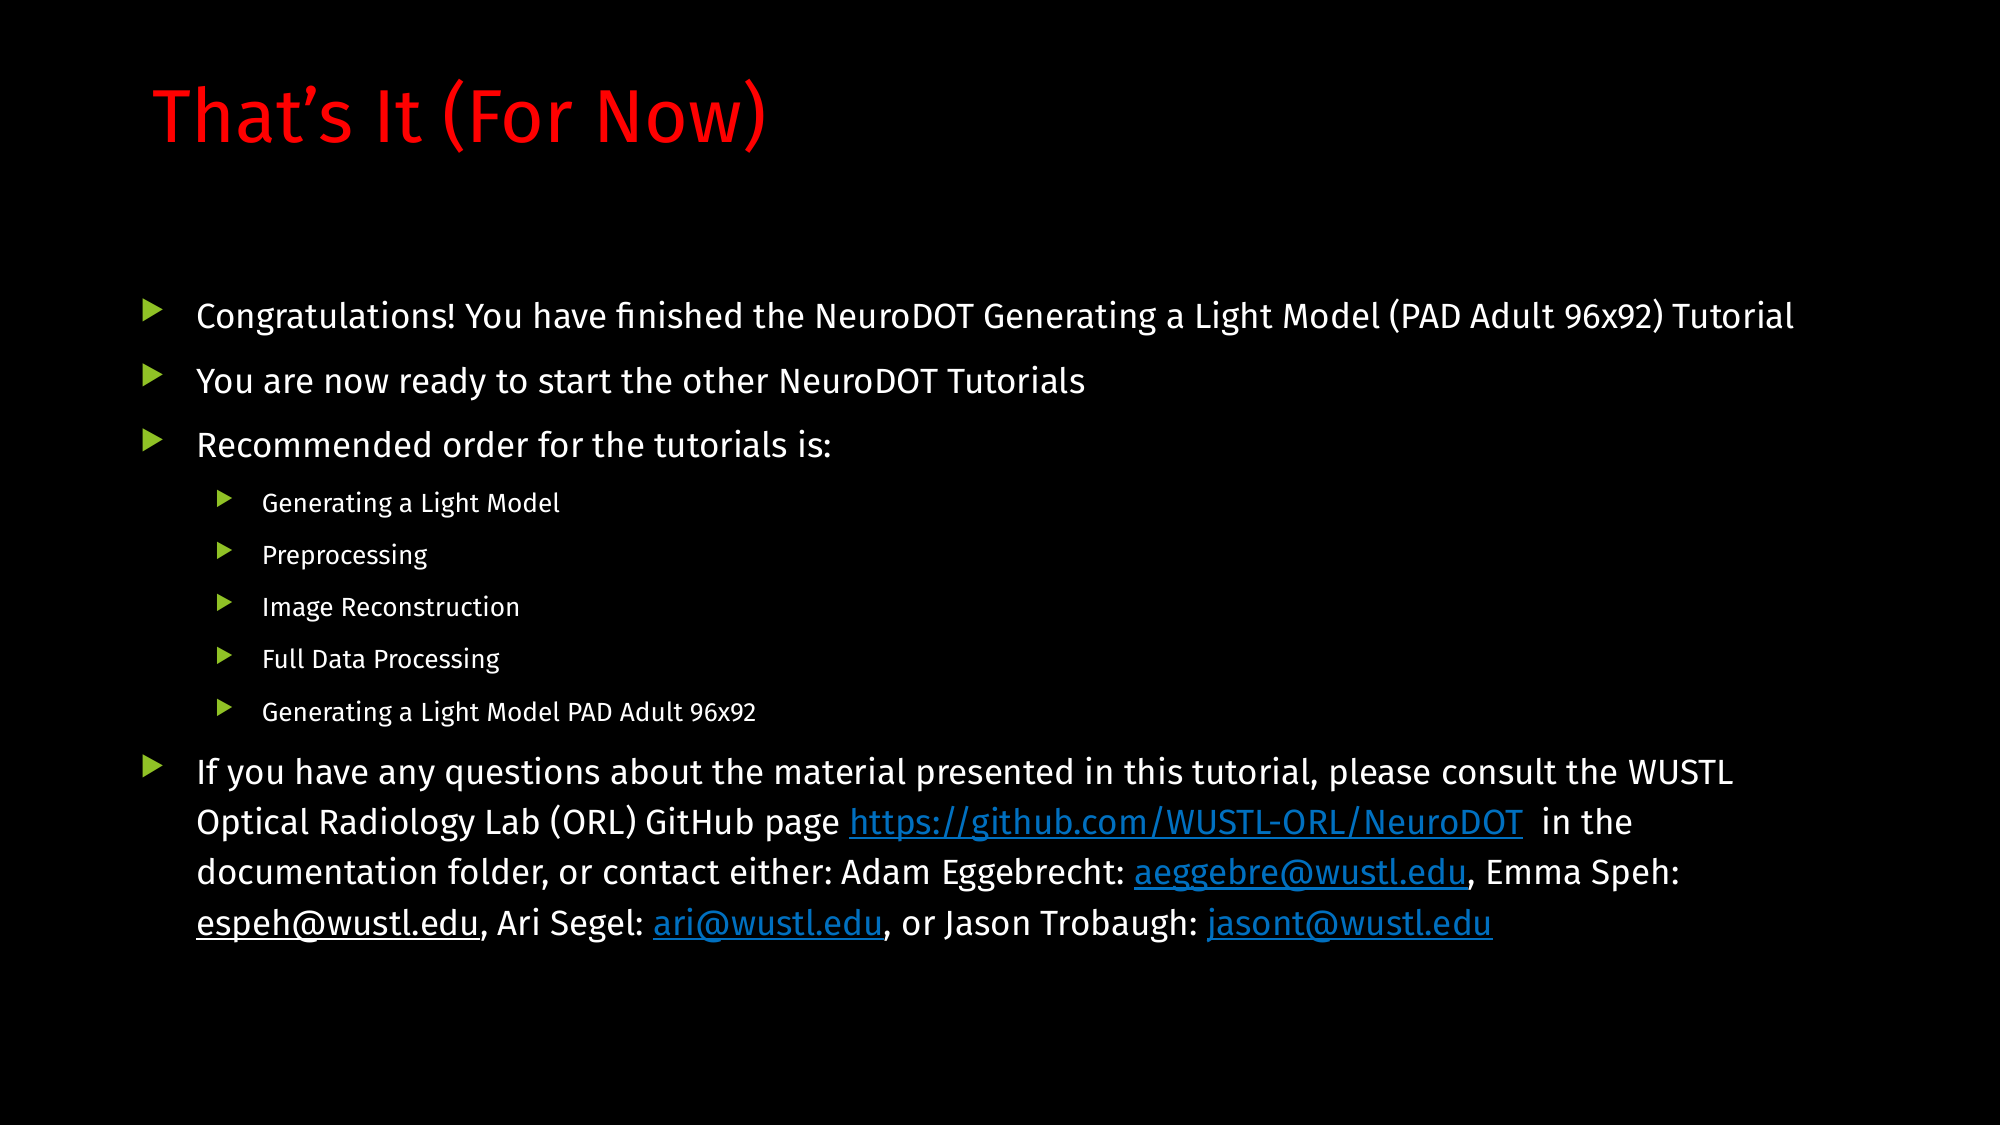

That’s It (For Now)
Congratulations! You have finished the NeuroDOT Generating a Light Model (PAD Adult 96x92) Tutorial
You are now ready to start the other NeuroDOT Tutorials
Recommended order for the tutorials is:
Generating a Light Model
Preprocessing
Image Reconstruction
Full Data Processing
Generating a Light Model PAD Adult 96x92
If you have any questions about the material presented in this tutorial, please consult the WUSTL Optical Radiology Lab (ORL) GitHub page https://github.com/WUSTL-ORL/NeuroDOT  in the documentation folder, or contact either: Adam Eggebrecht: aeggebre@wustl.edu, Emma Speh: espeh@wustl.edu, Ari Segel: ari@wustl.edu, or Jason Trobaugh: jasont@wustl.edu